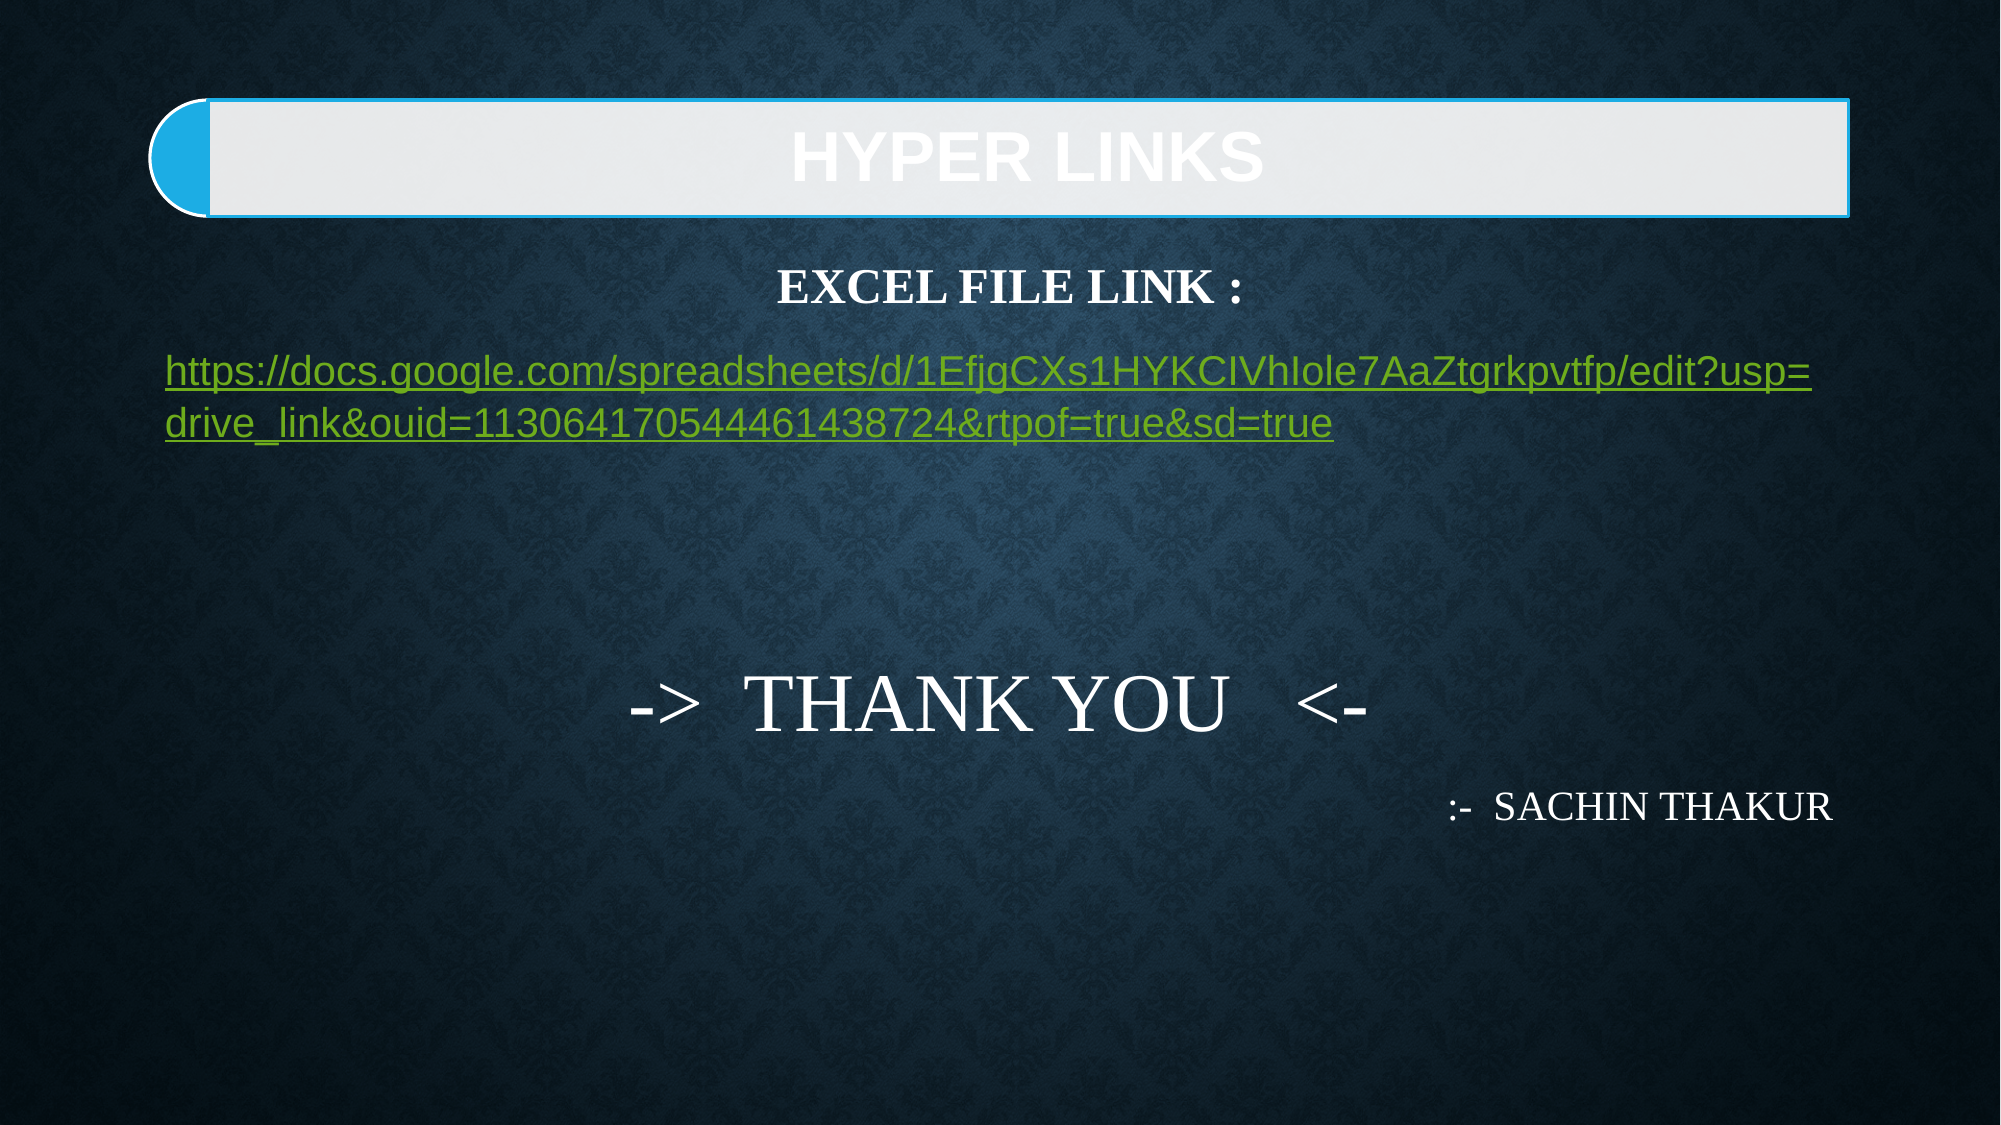

HYPER LINKS
  EXCEL FILE LINK :
https://docs.google.com/spreadsheets/d/1EfjgCXs1HYKCIVhIole7AaZtgrkpvtfp/edit?usp=drive_link&ouid=113064170544461438724&rtpof=true&sd=true

->  THANK YOU   <-
:-  SACHIN THAKUR